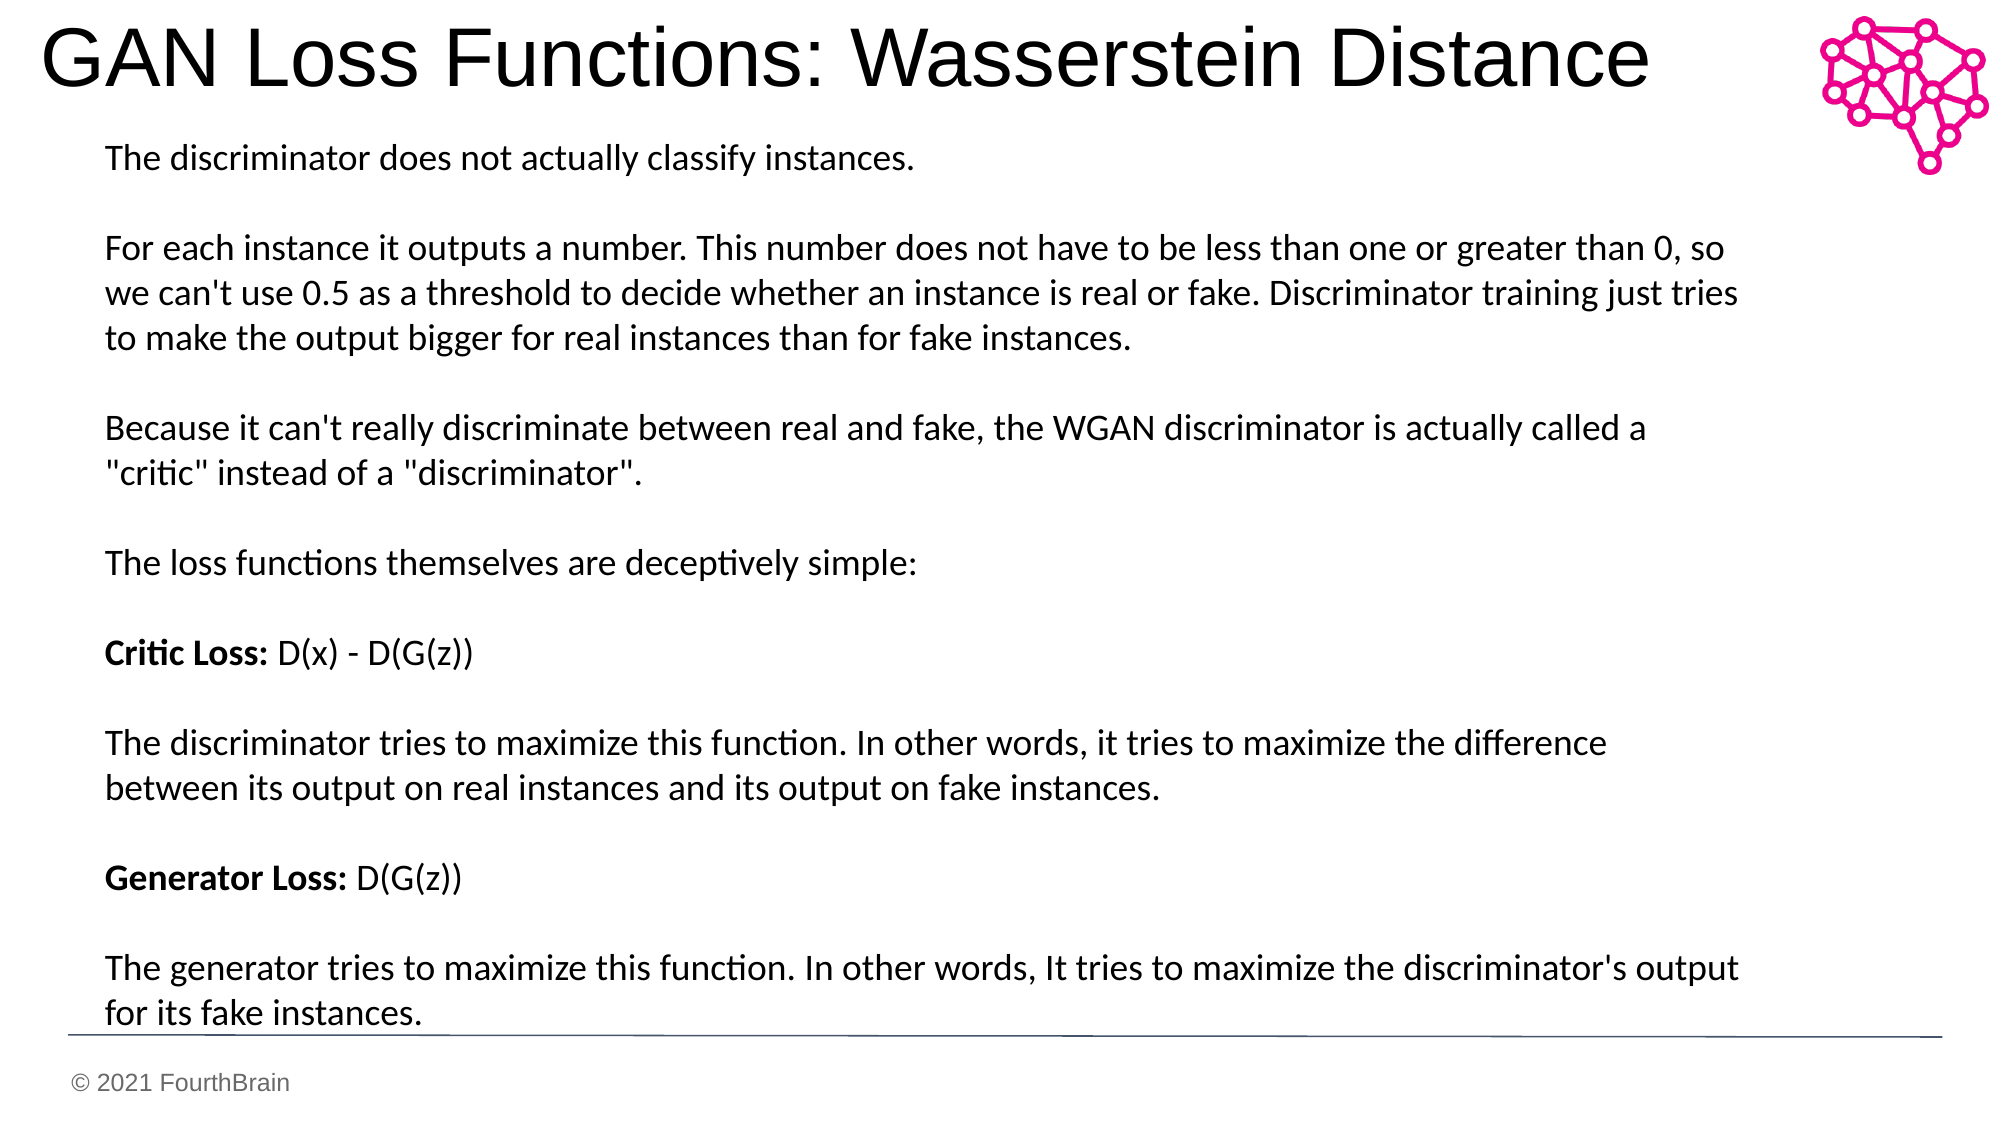

# GAN Loss Functions: Wasserstein Distance
The discriminator does not actually classify instances.

For each instance it outputs a number. This number does not have to be less than one or greater than 0, so we can't use 0.5 as a threshold to decide whether an instance is real or fake. Discriminator training just tries to make the output bigger for real instances than for fake instances.

Because it can't really discriminate between real and fake, the WGAN discriminator is actually called a "critic" instead of a "discriminator".

The loss functions themselves are deceptively simple:

Critic Loss: D(x) - D(G(z))

The discriminator tries to maximize this function. In other words, it tries to maximize the difference between its output on real instances and its output on fake instances.

Generator Loss: D(G(z))

The generator tries to maximize this function. In other words, It tries to maximize the discriminator's output for its fake instances.